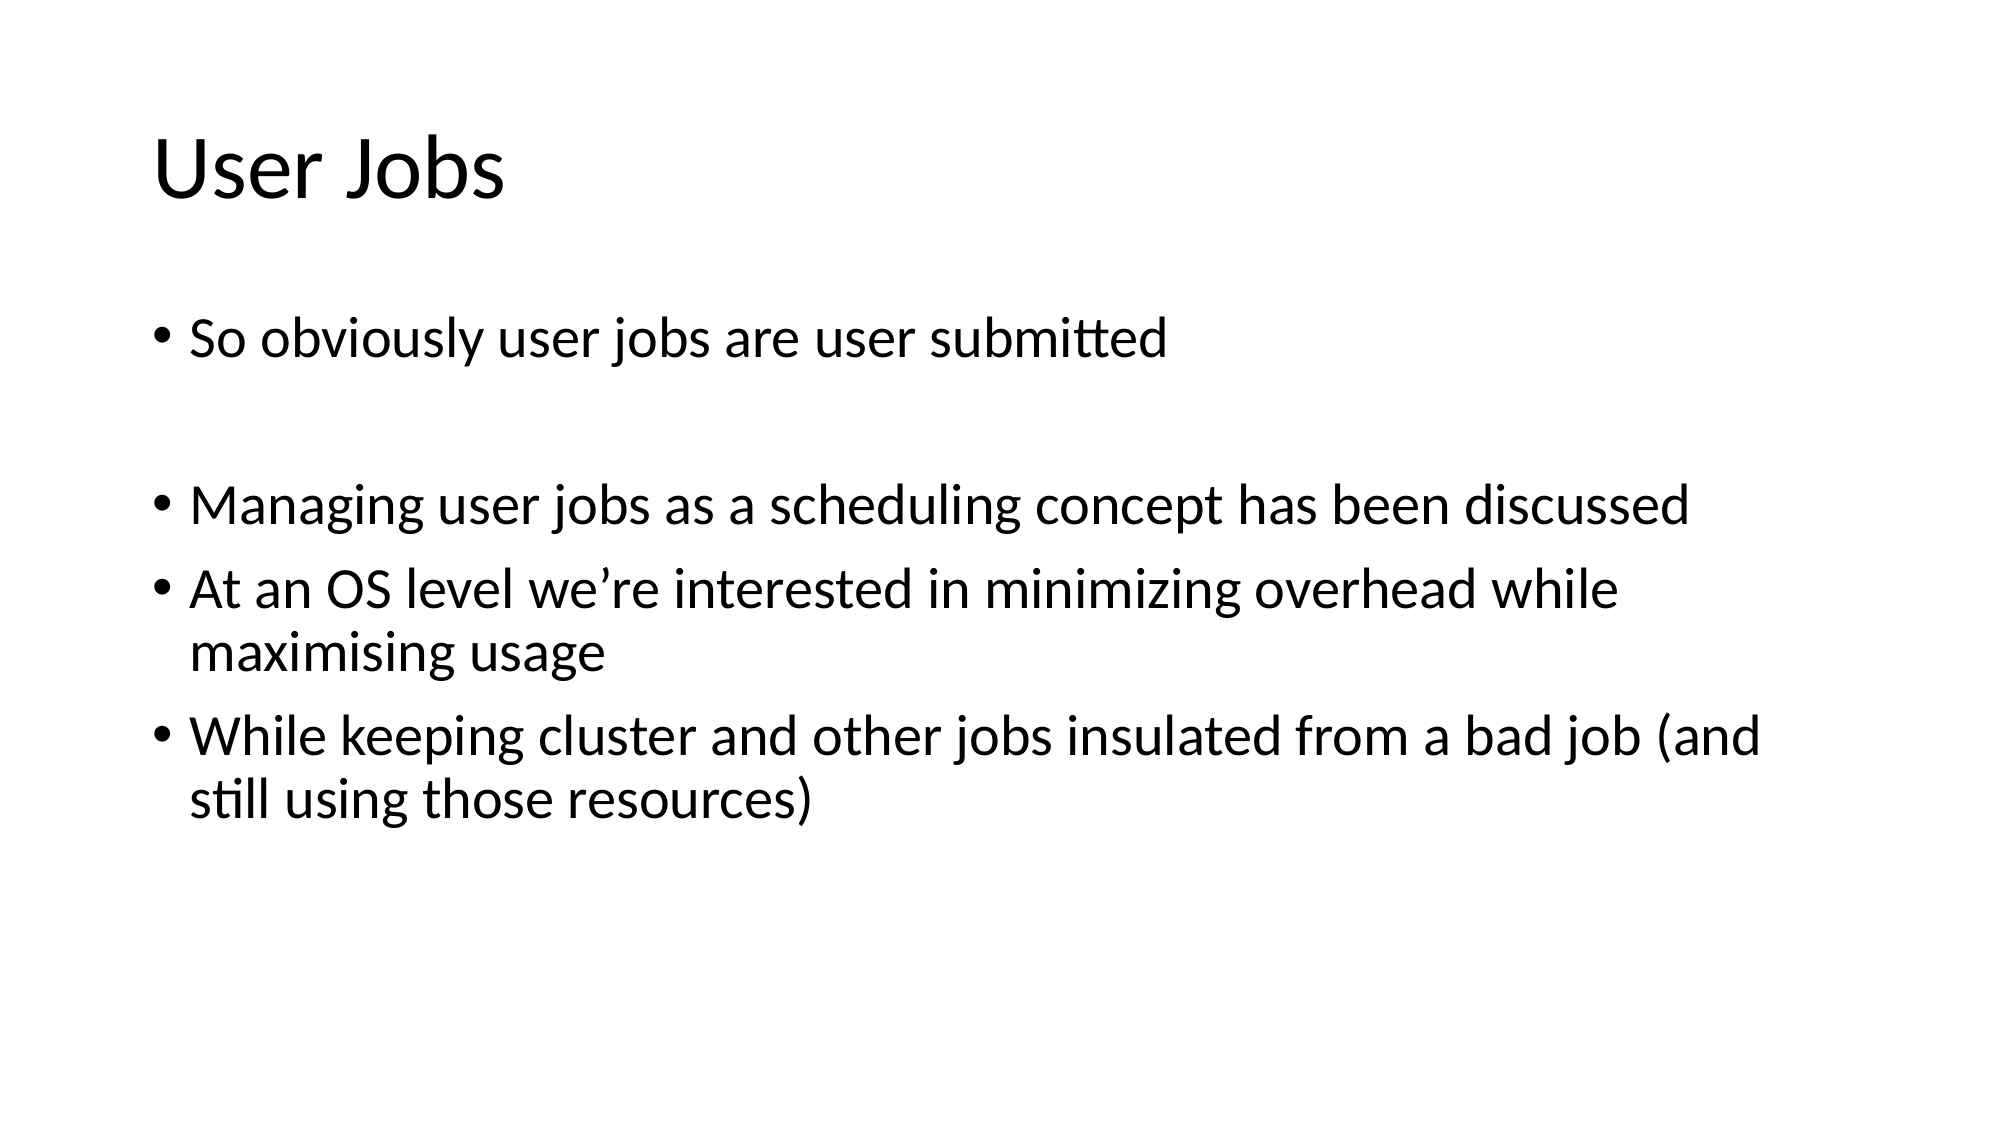

# User Jobs
So obviously user jobs are user submitted

Managing user jobs as a scheduling concept has been discussed
At an OS level we’re interested in minimizing overhead while maximising usage
While keeping cluster and other jobs insulated from a bad job (and still using those resources)